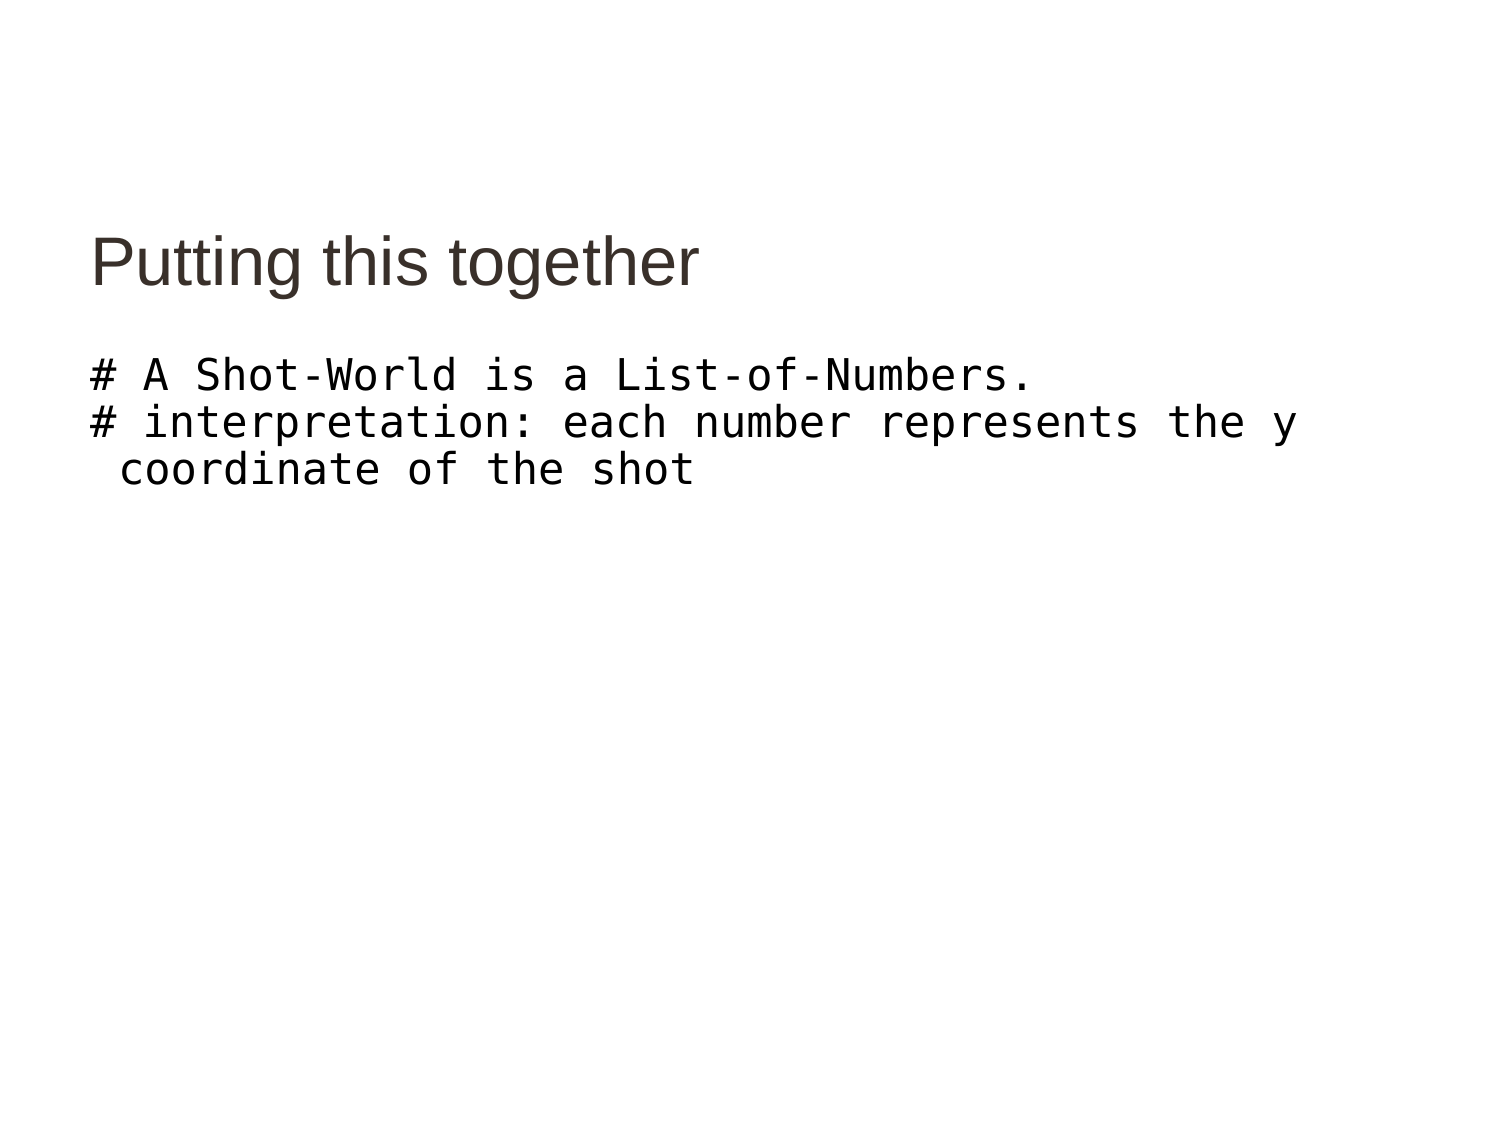

# Putting this together
# A Shot-World is a List-of-Numbers.
# interpretation: each number represents the y coordinate of the shot